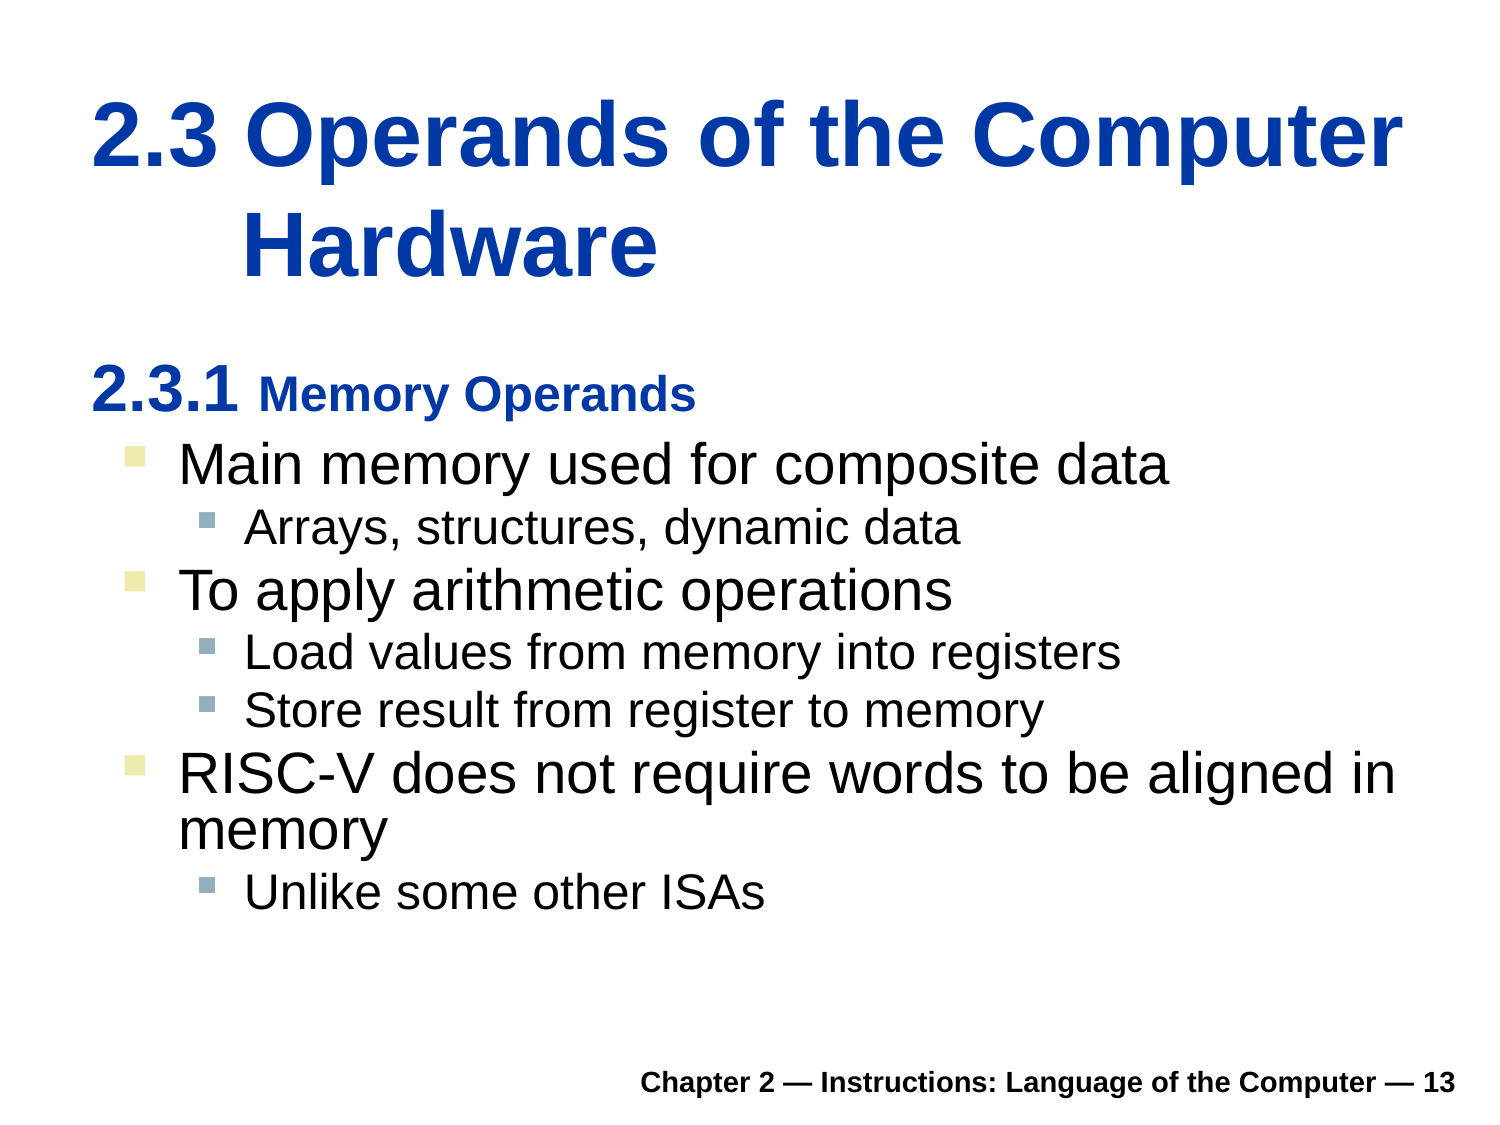

# 2.3 Operands of the Computer    	Hardware 2.3.1 Memory Operands
Main memory used for composite data
Arrays, structures, dynamic data
To apply arithmetic operations
Load values from memory into registers
Store result from register to memory
RISC-V does not require words to be aligned in memory
Unlike some other ISAs
Chapter 2 — Instructions: Language of the Computer — 13